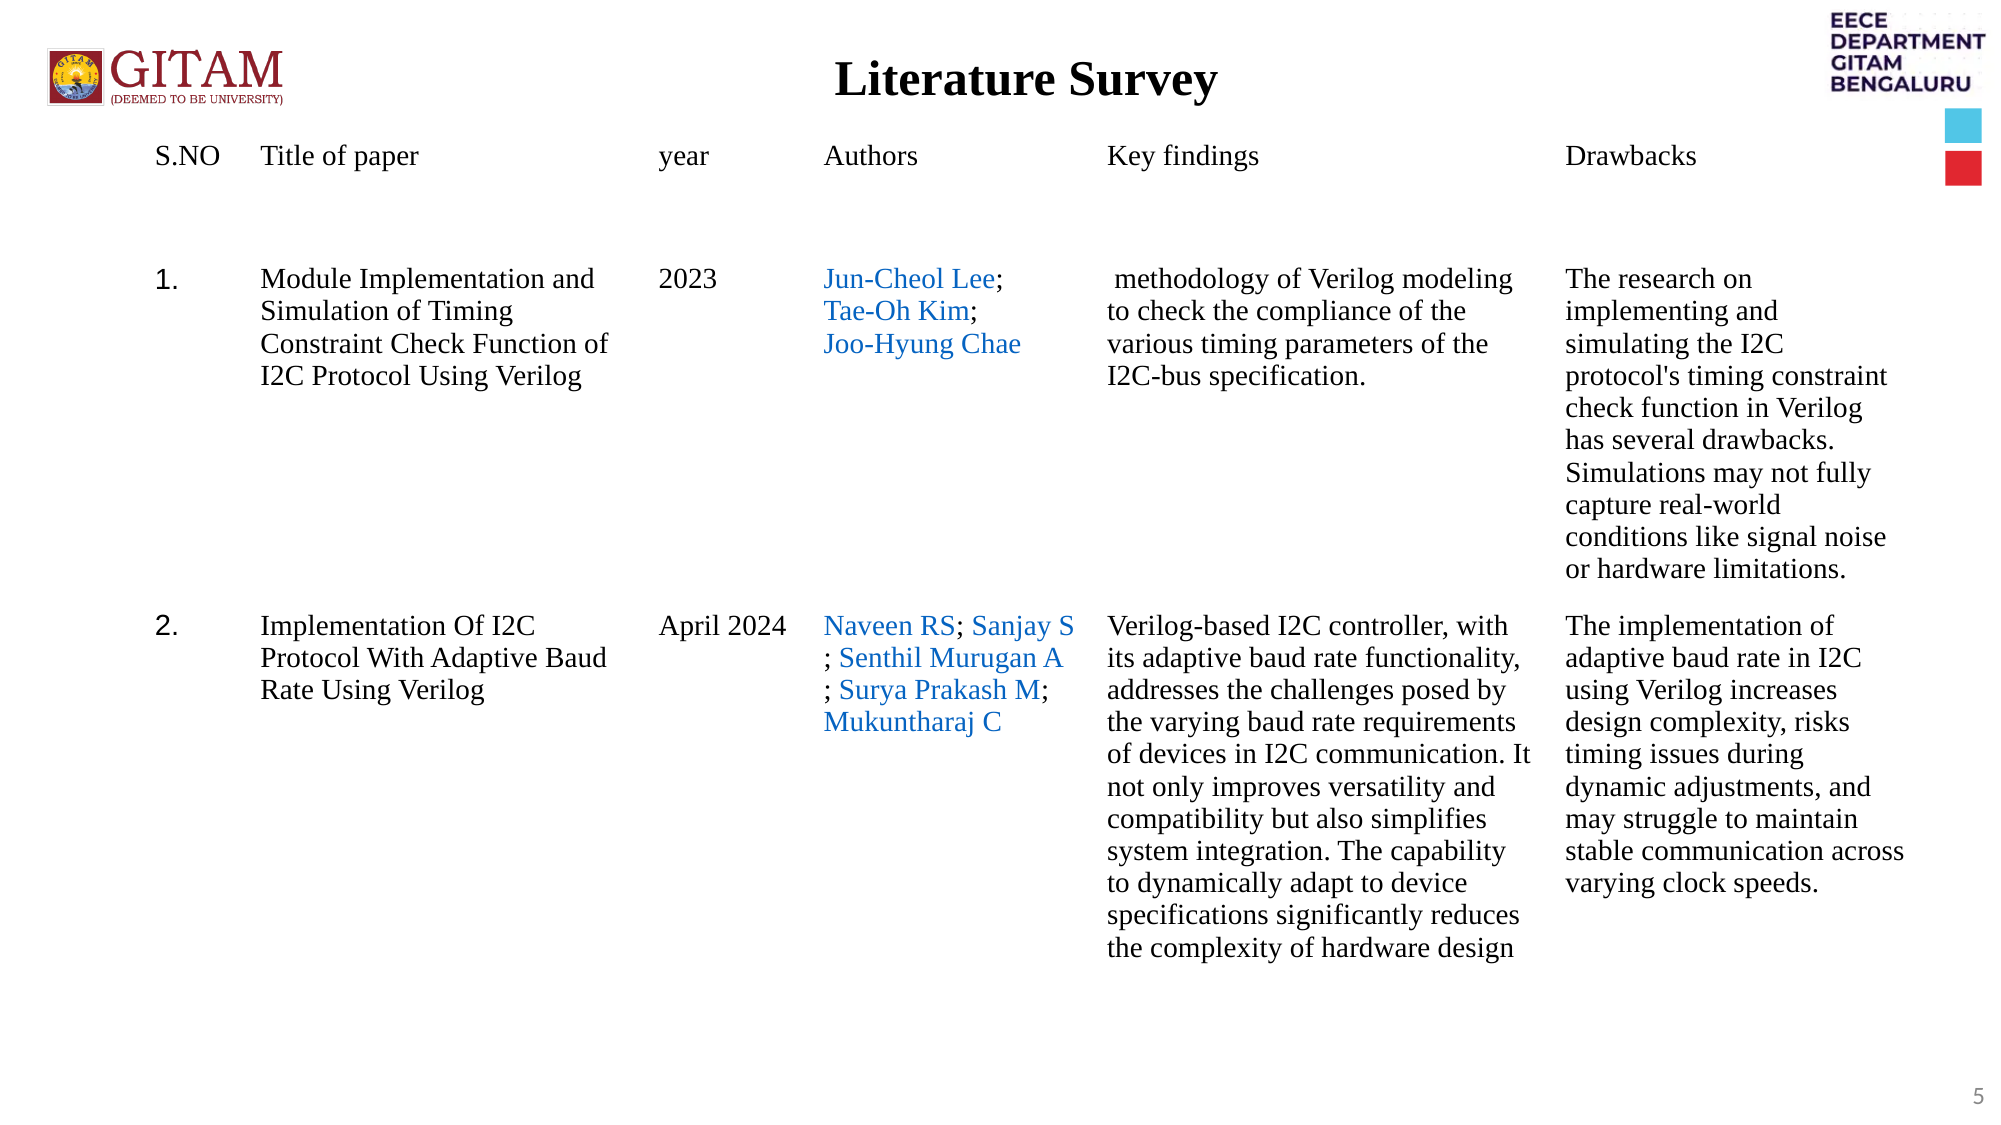

Literature Survey
| S.NO | Title of paper | year | Authors | Key findings | Drawbacks |
| --- | --- | --- | --- | --- | --- |
| 1. | Module Implementation and Simulation of Timing Constraint Check Function of I2C Protocol Using Verilog | 2023 | Jun-Cheol Lee; Tae-Oh Kim; Joo-Hyung Chae | methodology of Verilog modeling to check the compliance of the various timing parameters of the I2C-bus specification. | The research on implementing and simulating the I2C protocol's timing constraint check function in Verilog has several drawbacks. Simulations may not fully capture real-world conditions like signal noise or hardware limitations. |
| 2. | Implementation Of I2C Protocol With Adaptive Baud Rate Using Verilog | April 2024 | Naveen RS; Sanjay S; Senthil Murugan A; Surya Prakash M; Mukuntharaj C | Verilog-based I2C controller, with its adaptive baud rate functionality, addresses the challenges posed by the varying baud rate requirements of devices in I2C communication. It not only improves versatility and compatibility but also simplifies system integration. The capability to dynamically adapt to device specifications significantly reduces the complexity of hardware design | The implementation of adaptive baud rate in I2C using Verilog increases design complexity, risks timing issues during dynamic adjustments, and may struggle to maintain stable communication across varying clock speeds. |
5